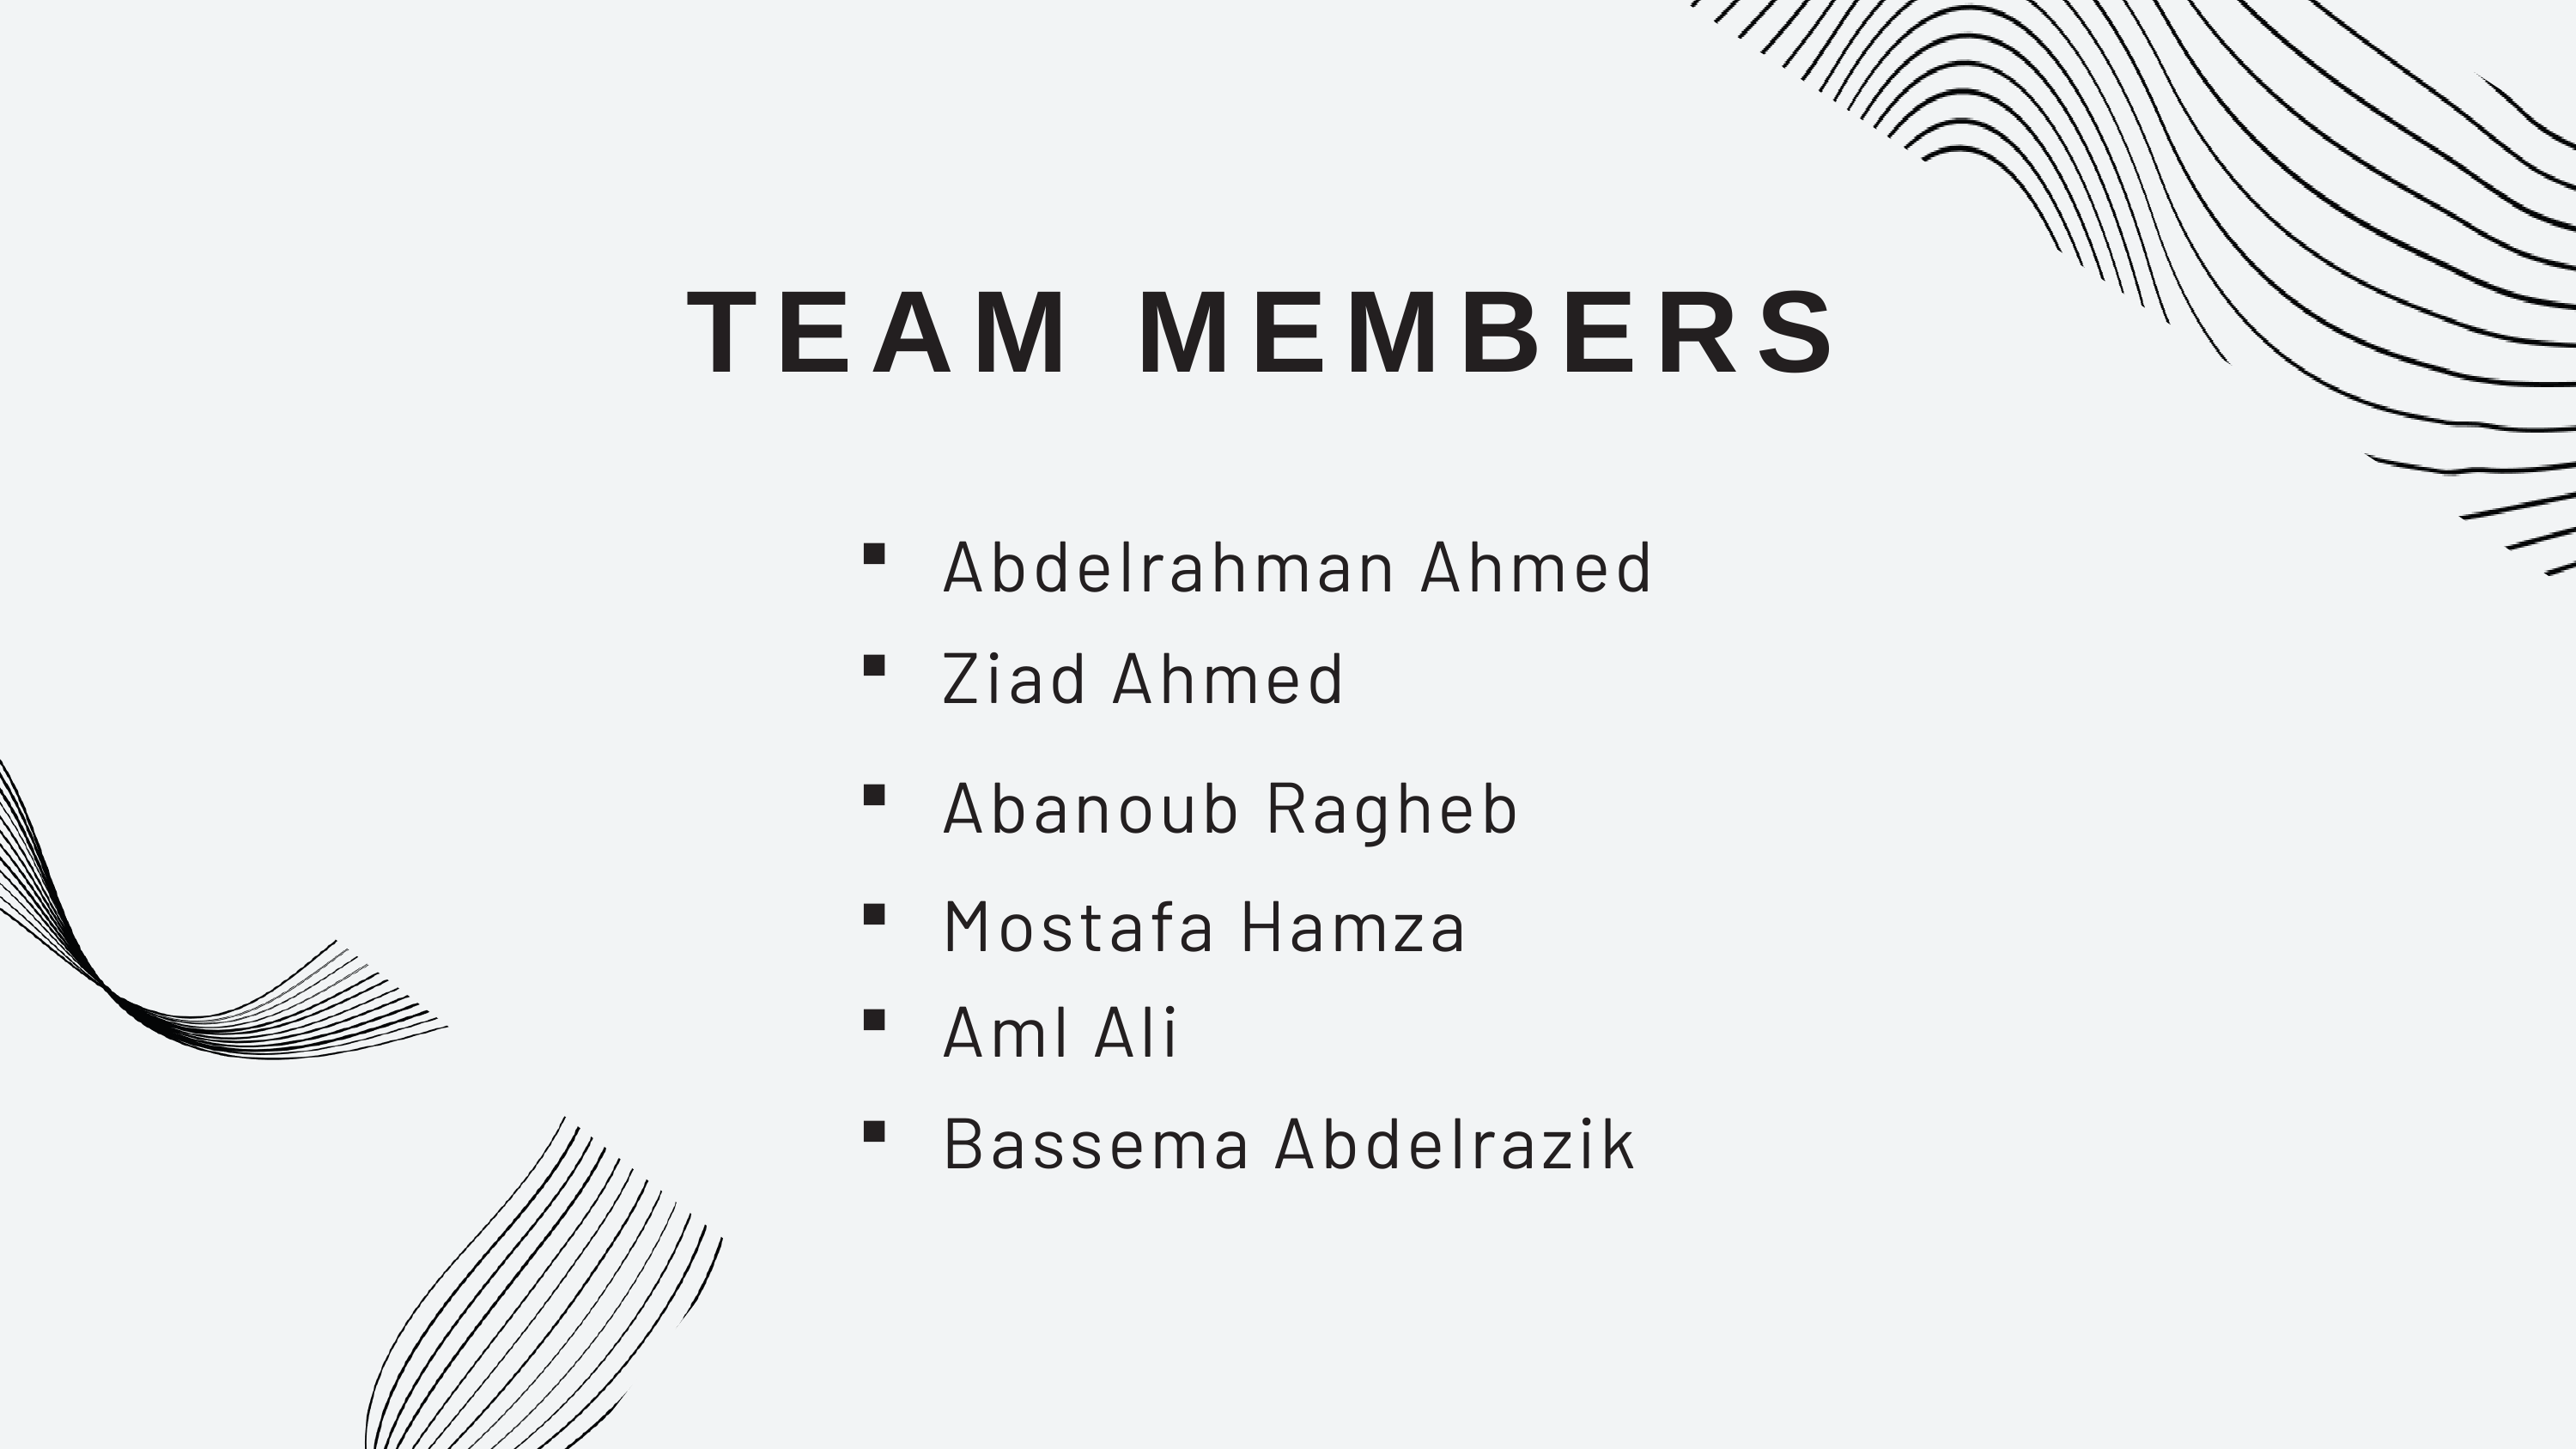

TEAM MEMBERS
 Abdelrahman Ahmed
 Ziad Ahmed
 Abanoub Ragheb

 Mostafa Hamza
 Aml Ali
 Bassema Abdelrazik